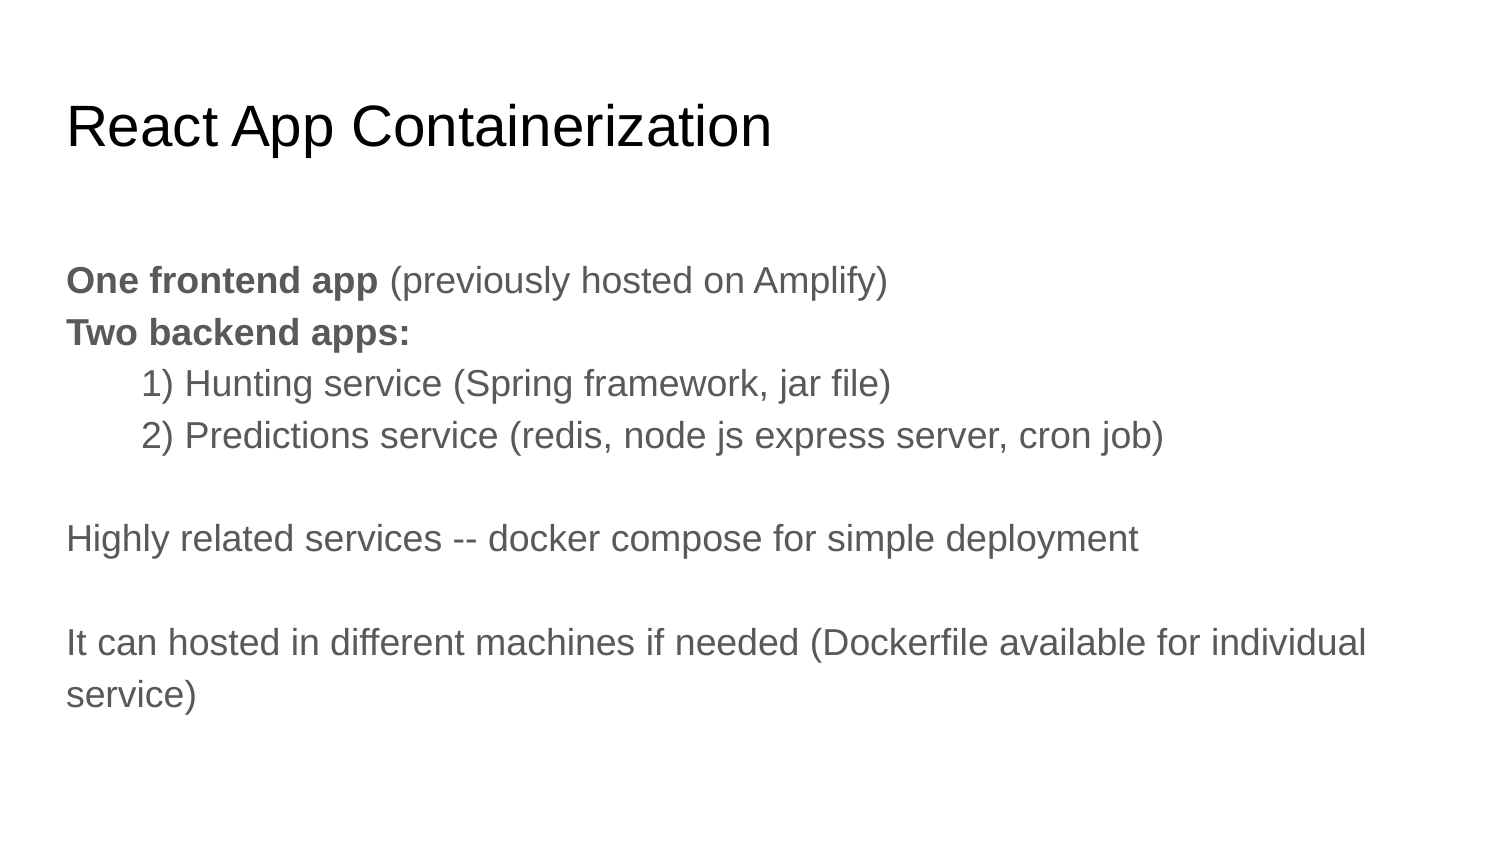

# React App Containerization

One frontend app (previously hosted on Amplify)
Two backend apps:
1) Hunting service (Spring framework, jar file)
2) Predictions service (redis, node js express server, cron job)

Highly related services -- docker compose for simple deployment

It can hosted in different machines if needed (Dockerfile available for individual service)